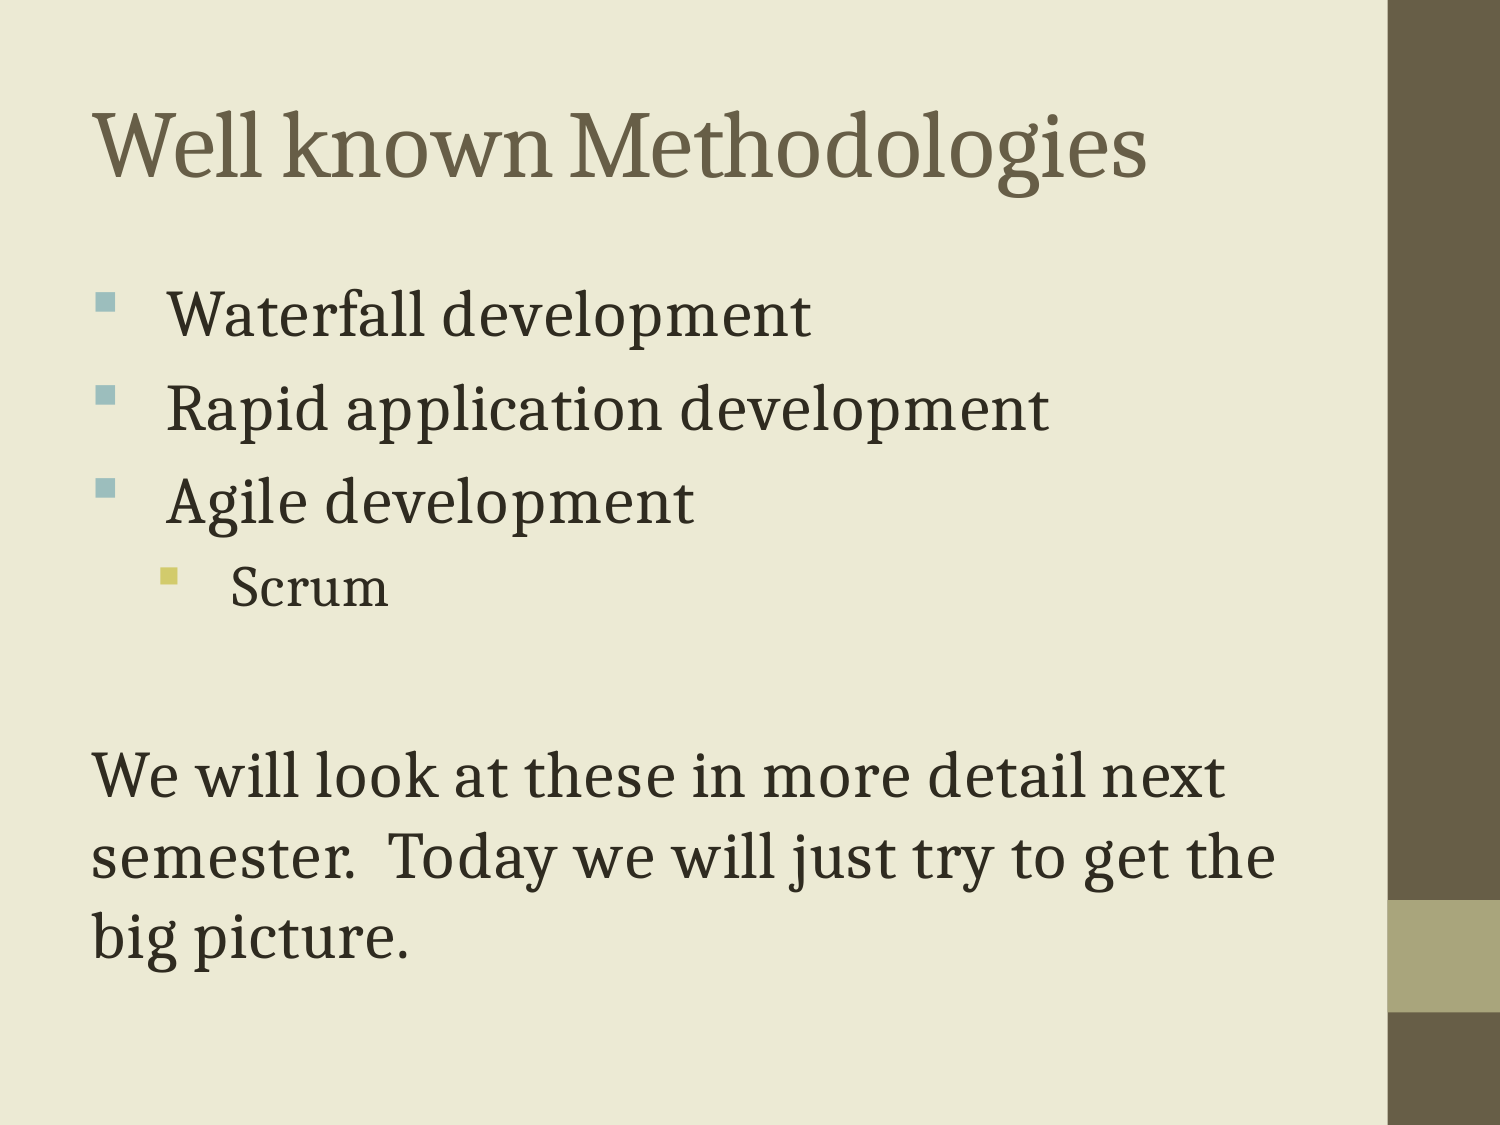

# Well known Methodologies
Waterfall development
Rapid application development
Agile development
Scrum

We will look at these in more detail next semester.  Today we will just try to get the big picture.